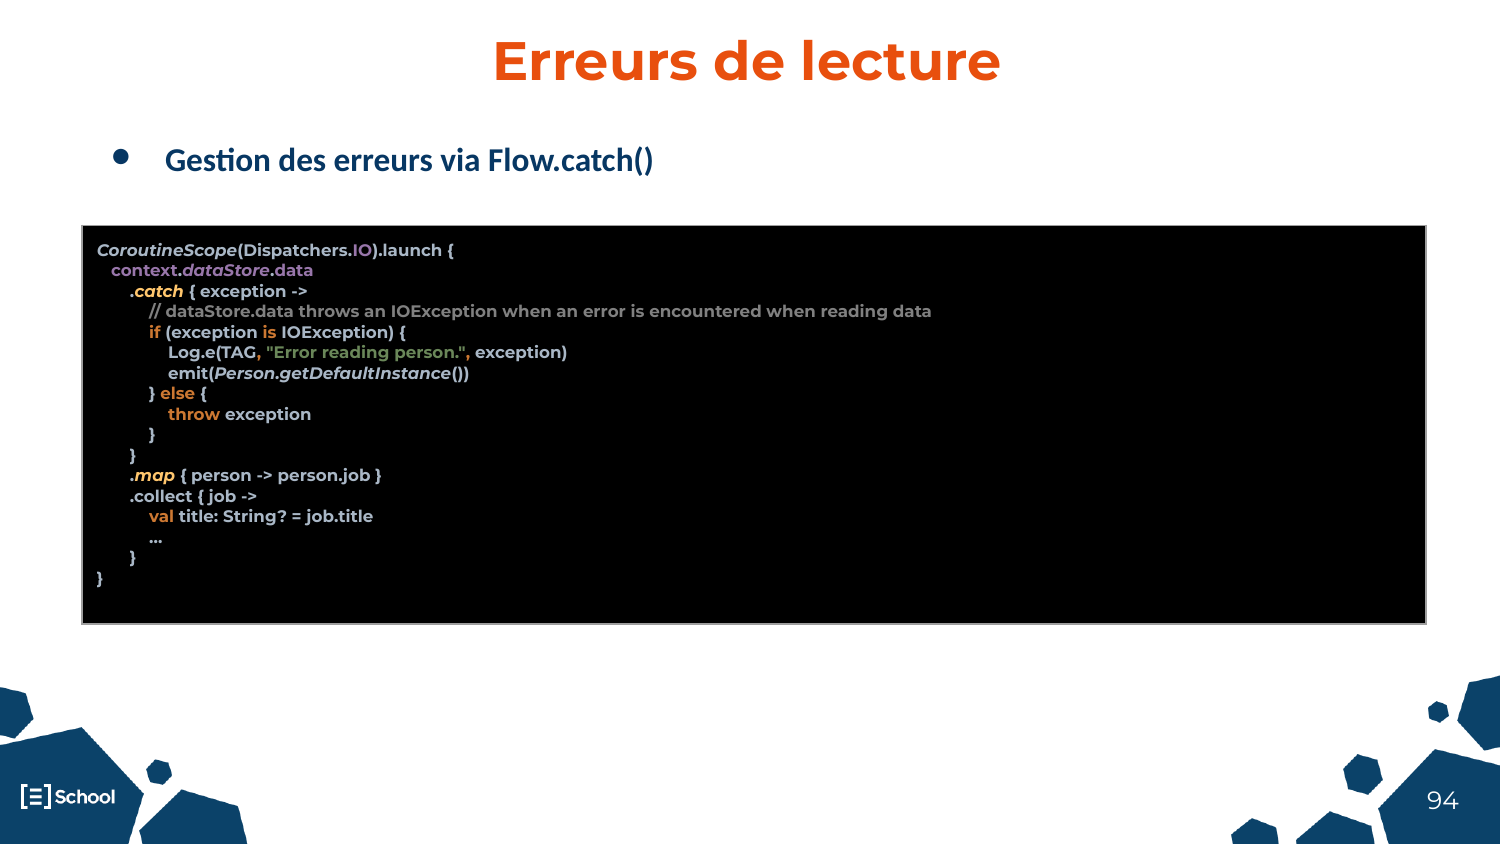

Erreurs de lecture

Gestion des erreurs via Flow.catch()
| CoroutineScope(Dispatchers.IO).launch { context.dataStore.data .catch { exception -> // dataStore.data throws an IOException when an error is encountered when reading data if (exception is IOException) { Log.e(TAG, "Error reading person.", exception) emit(Person.getDefaultInstance()) } else { throw exception } } .map { person -> person.job } .collect { job -> val title: String? = job.title ... } } |
| --- |
94